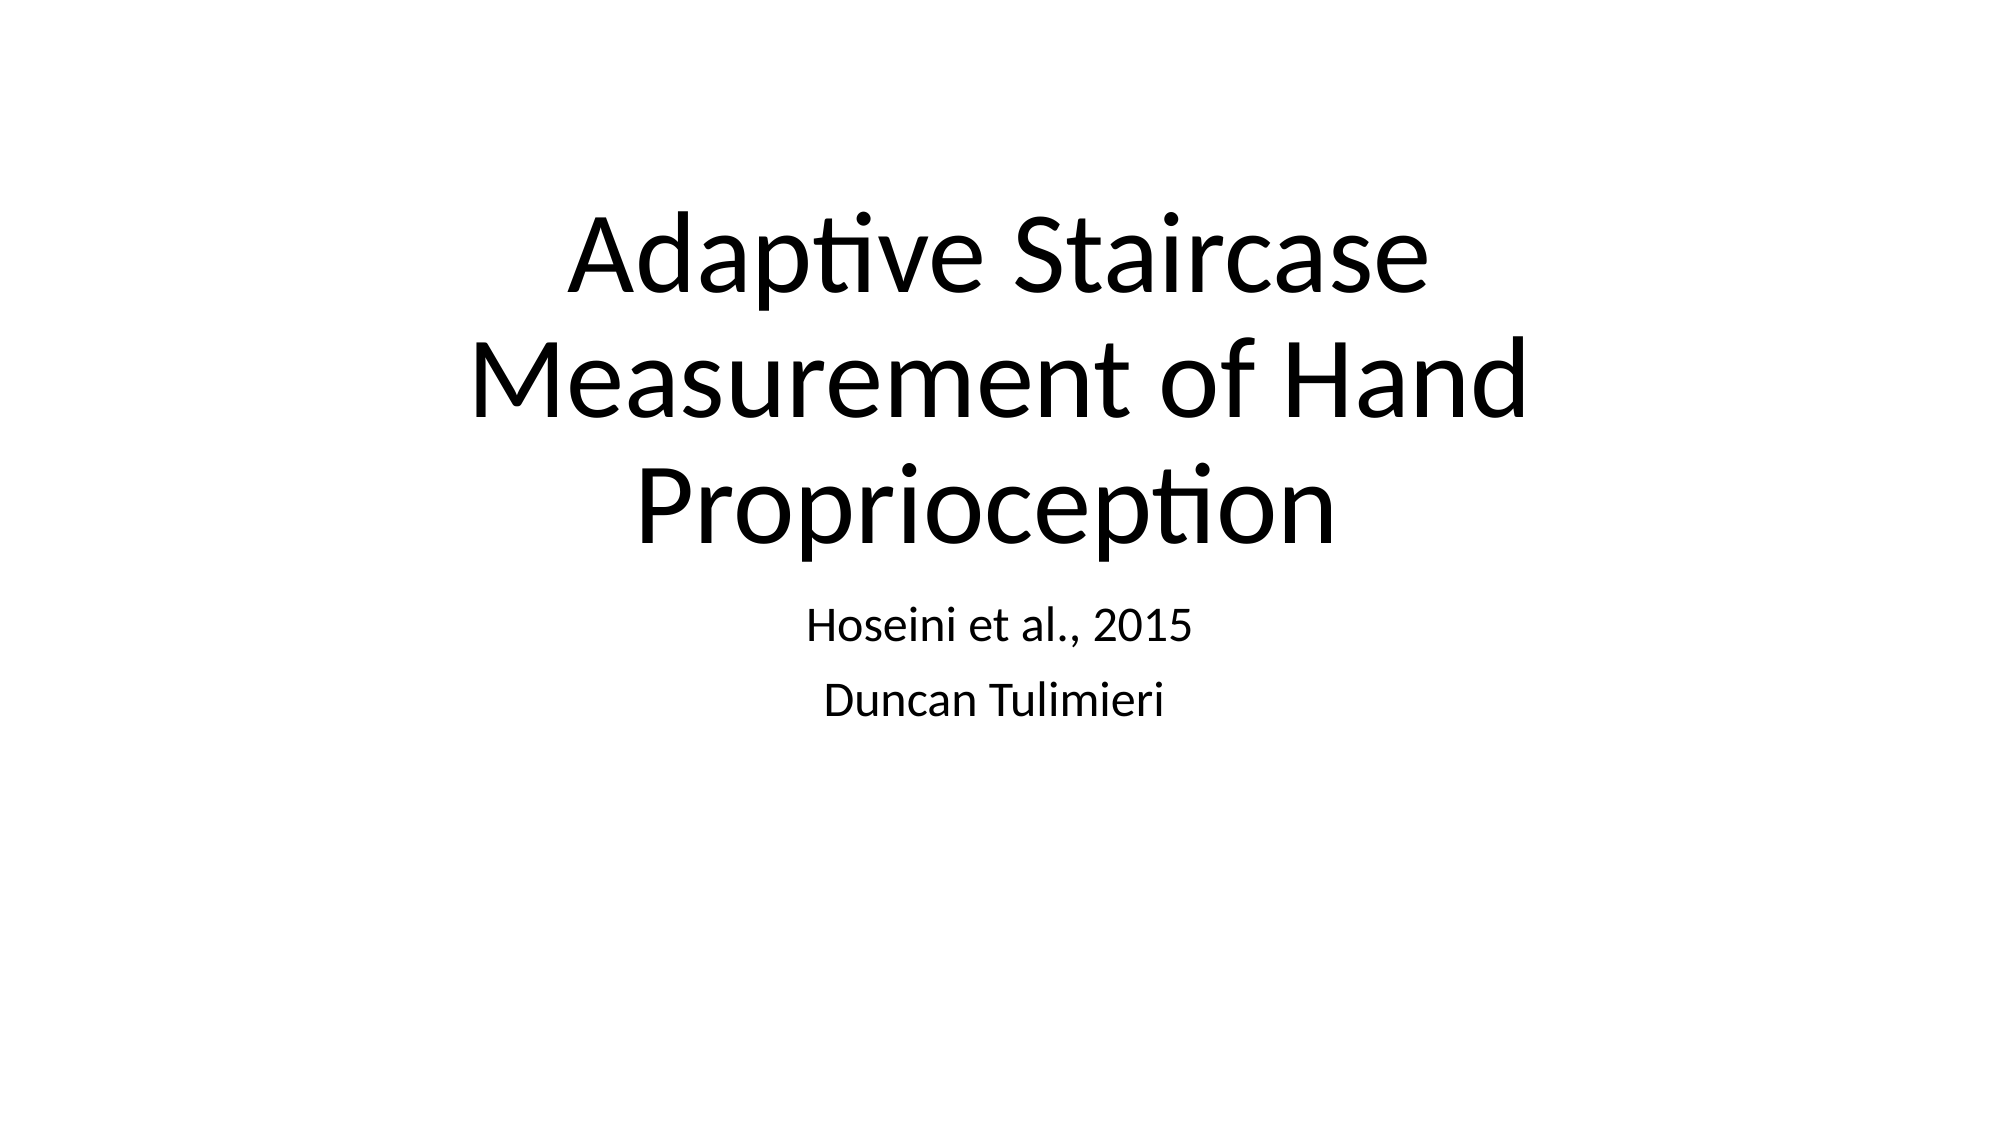

# Adaptive Staircase Measurement of Hand Proprioception
Hoseini et al., 2015
Duncan Tulimieri